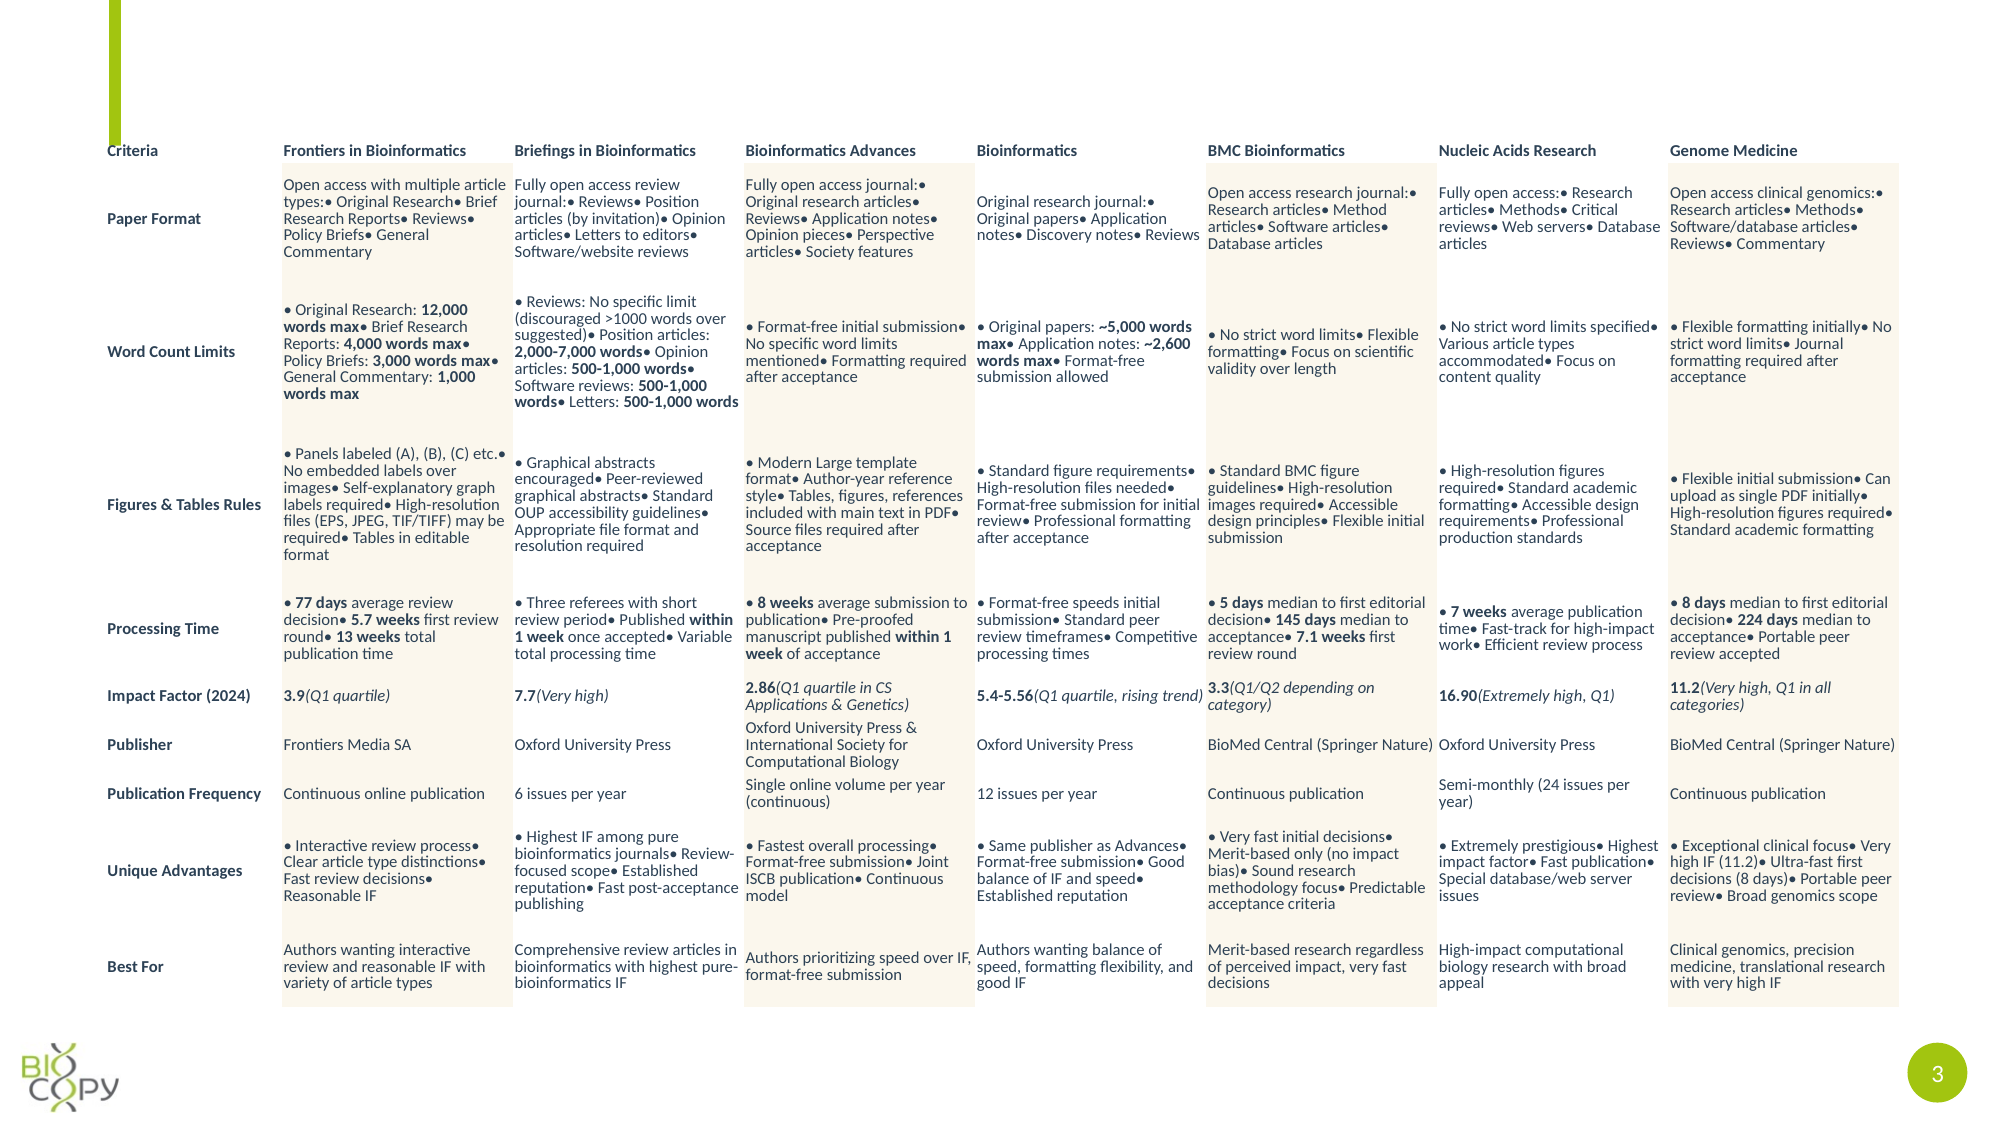

Comprehensive Bioinformatics Journals Comparison
Ranking by Impact Factor (Descending)
Nucleic Acids Research: 16.90 ⭐⭐⭐⭐⭐
Genome Medicine: 11.2 ⭐⭐⭐⭐⭐
Briefings in Bioinformatics: 7.7 ⭐⭐⭐⭐
Bioinformatics: 5.4-5.56 ⭐⭐⭐
Frontiers in Bioinformatics: 3.9 ⭐⭐⭐
BMC Bioinformatics: 3.3 ⭐⭐⭐
Bioinformatics Advances: 2.86 ⭐⭐
Ranking by Processing Speed (Fastest to Slowest)
BMC Bioinformatics: 5 days to first decision ⚡⚡⚡⚡⚡
Nucleic Acids Research: 7 weeks total ⚡⚡⚡⚡
Genome Medicine: 8 days to first decision ⚡⚡⚡⚡
Bioinformatics Advances: 8 weeks total ⚡⚡⚡
Frontiers in Bioinformatics: 77 days average ⚡⚡
Bioinformatics: Standard timeframes ⚡⚡
Briefings in Bioinformatics: Variable (fast post-acceptance) ⚡
Top Recommendations Based on Your Preferences
🥇 For High IF + Fast Review: Genome Medicine
Why: 11.2 IF with 8 days to first decision, flexible submission format
Best if: Your work has clinical/translational genomics applications
🥈 For Pure Bioinformatics + Speed: Bioinformatics
Why: Good IF (5.4), format-free submission, same publisher as Advances
Best if: You want familiar submission process with higher IF
🥉 For Merit-Based Fast Decisions: BMC Bioinformatics
Why: 5 days to first decision, no impact bias, predictable acceptance
Best if: You want guaranteed fast initial review based purely on scientific merit
🏆 For Maximum Prestige: Nucleic Acids Research
Why: 16.90 IF, only 7 weeks total processing, extremely prestigious
Best if: Your work has broad computational biology appeal and you want maximum impact

| Criteria | Frontiers in Bioinformatics | Briefings in Bioinformatics | Bioinformatics Advances | Bioinformatics | BMC Bioinformatics | Nucleic Acids Research | Genome Medicine |
| --- | --- | --- | --- | --- | --- | --- | --- |
| Paper Format | Open access with multiple article types:• Original Research• Brief Research Reports• Reviews• Policy Briefs• General Commentary | Fully open access review journal:• Reviews• Position articles (by invitation)• Opinion articles• Letters to editors• Software/website reviews | Fully open access journal:• Original research articles• Reviews• Application notes• Opinion pieces• Perspective articles• Society features | Original research journal:• Original papers• Application notes• Discovery notes• Reviews | Open access research journal:• Research articles• Method articles• Software articles• Database articles | Fully open access:• Research articles• Methods• Critical reviews• Web servers• Database articles | Open access clinical genomics:• Research articles• Methods• Software/database articles• Reviews• Commentary |
| Word Count Limits | • Original Research: 12,000 words max• Brief Research Reports: 4,000 words max• Policy Briefs: 3,000 words max• General Commentary: 1,000 words max | • Reviews: No specific limit (discouraged >1000 words over suggested)• Position articles: 2,000-7,000 words• Opinion articles: 500-1,000 words• Software reviews: 500-1,000 words• Letters: 500-1,000 words | • Format-free initial submission• No specific word limits mentioned• Formatting required after acceptance | • Original papers: ~5,000 words max• Application notes: ~2,600 words max• Format-free submission allowed | • No strict word limits• Flexible formatting• Focus on scientific validity over length | • No strict word limits specified• Various article types accommodated• Focus on content quality | • Flexible formatting initially• No strict word limits• Journal formatting required after acceptance |
| Figures & Tables Rules | • Panels labeled (A), (B), (C) etc.• No embedded labels over images• Self-explanatory graph labels required• High-resolution files (EPS, JPEG, TIF/TIFF) may be required• Tables in editable format | • Graphical abstracts encouraged• Peer-reviewed graphical abstracts• Standard OUP accessibility guidelines• Appropriate file format and resolution required | • Modern Large template format• Author-year reference style• Tables, figures, references included with main text in PDF• Source files required after acceptance | • Standard figure requirements• High-resolution files needed• Format-free submission for initial review• Professional formatting after acceptance | • Standard BMC figure guidelines• High-resolution images required• Accessible design principles• Flexible initial submission | • High-resolution figures required• Standard academic formatting• Accessible design requirements• Professional production standards | • Flexible initial submission• Can upload as single PDF initially• High-resolution figures required• Standard academic formatting |
| Processing Time | • 77 days average review decision• 5.7 weeks first review round• 13 weeks total publication time | • Three referees with short review period• Published within 1 week once accepted• Variable total processing time | • 8 weeks average submission to publication• Pre-proofed manuscript published within 1 week of acceptance | • Format-free speeds initial submission• Standard peer review timeframes• Competitive processing times | • 5 days median to first editorial decision• 145 days median to acceptance• 7.1 weeks first review round | • 7 weeks average publication time• Fast-track for high-impact work• Efficient review process | • 8 days median to first editorial decision• 224 days median to acceptance• Portable peer review accepted |
| Impact Factor (2024) | 3.9(Q1 quartile) | 7.7(Very high) | 2.86(Q1 quartile in CS Applications & Genetics) | 5.4-5.56(Q1 quartile, rising trend) | 3.3(Q1/Q2 depending on category) | 16.90(Extremely high, Q1) | 11.2(Very high, Q1 in all categories) |
| Publisher | Frontiers Media SA | Oxford University Press | Oxford University Press & International Society for Computational Biology | Oxford University Press | BioMed Central (Springer Nature) | Oxford University Press | BioMed Central (Springer Nature) |
| Publication Frequency | Continuous online publication | 6 issues per year | Single online volume per year (continuous) | 12 issues per year | Continuous publication | Semi-monthly (24 issues per year) | Continuous publication |
| Unique Advantages | • Interactive review process• Clear article type distinctions• Fast review decisions• Reasonable IF | • Highest IF among pure bioinformatics journals• Review-focused scope• Established reputation• Fast post-acceptance publishing | • Fastest overall processing• Format-free submission• Joint ISCB publication• Continuous model | • Same publisher as Advances• Format-free submission• Good balance of IF and speed• Established reputation | • Very fast initial decisions• Merit-based only (no impact bias)• Sound research methodology focus• Predictable acceptance criteria | • Extremely prestigious• Highest impact factor• Fast publication• Special database/web server issues | • Exceptional clinical focus• Very high IF (11.2)• Ultra-fast first decisions (8 days)• Portable peer review• Broad genomics scope |
| Best For | Authors wanting interactive review and reasonable IF with variety of article types | Comprehensive review articles in bioinformatics with highest pure-bioinformatics IF | Authors prioritizing speed over IF, format-free submission | Authors wanting balance of speed, formatting flexibility, and good IF | Merit-based research regardless of perceived impact, very fast decisions | High-impact computational biology research with broad appeal | Clinical genomics, precision medicine, translational research with very high IF |
3